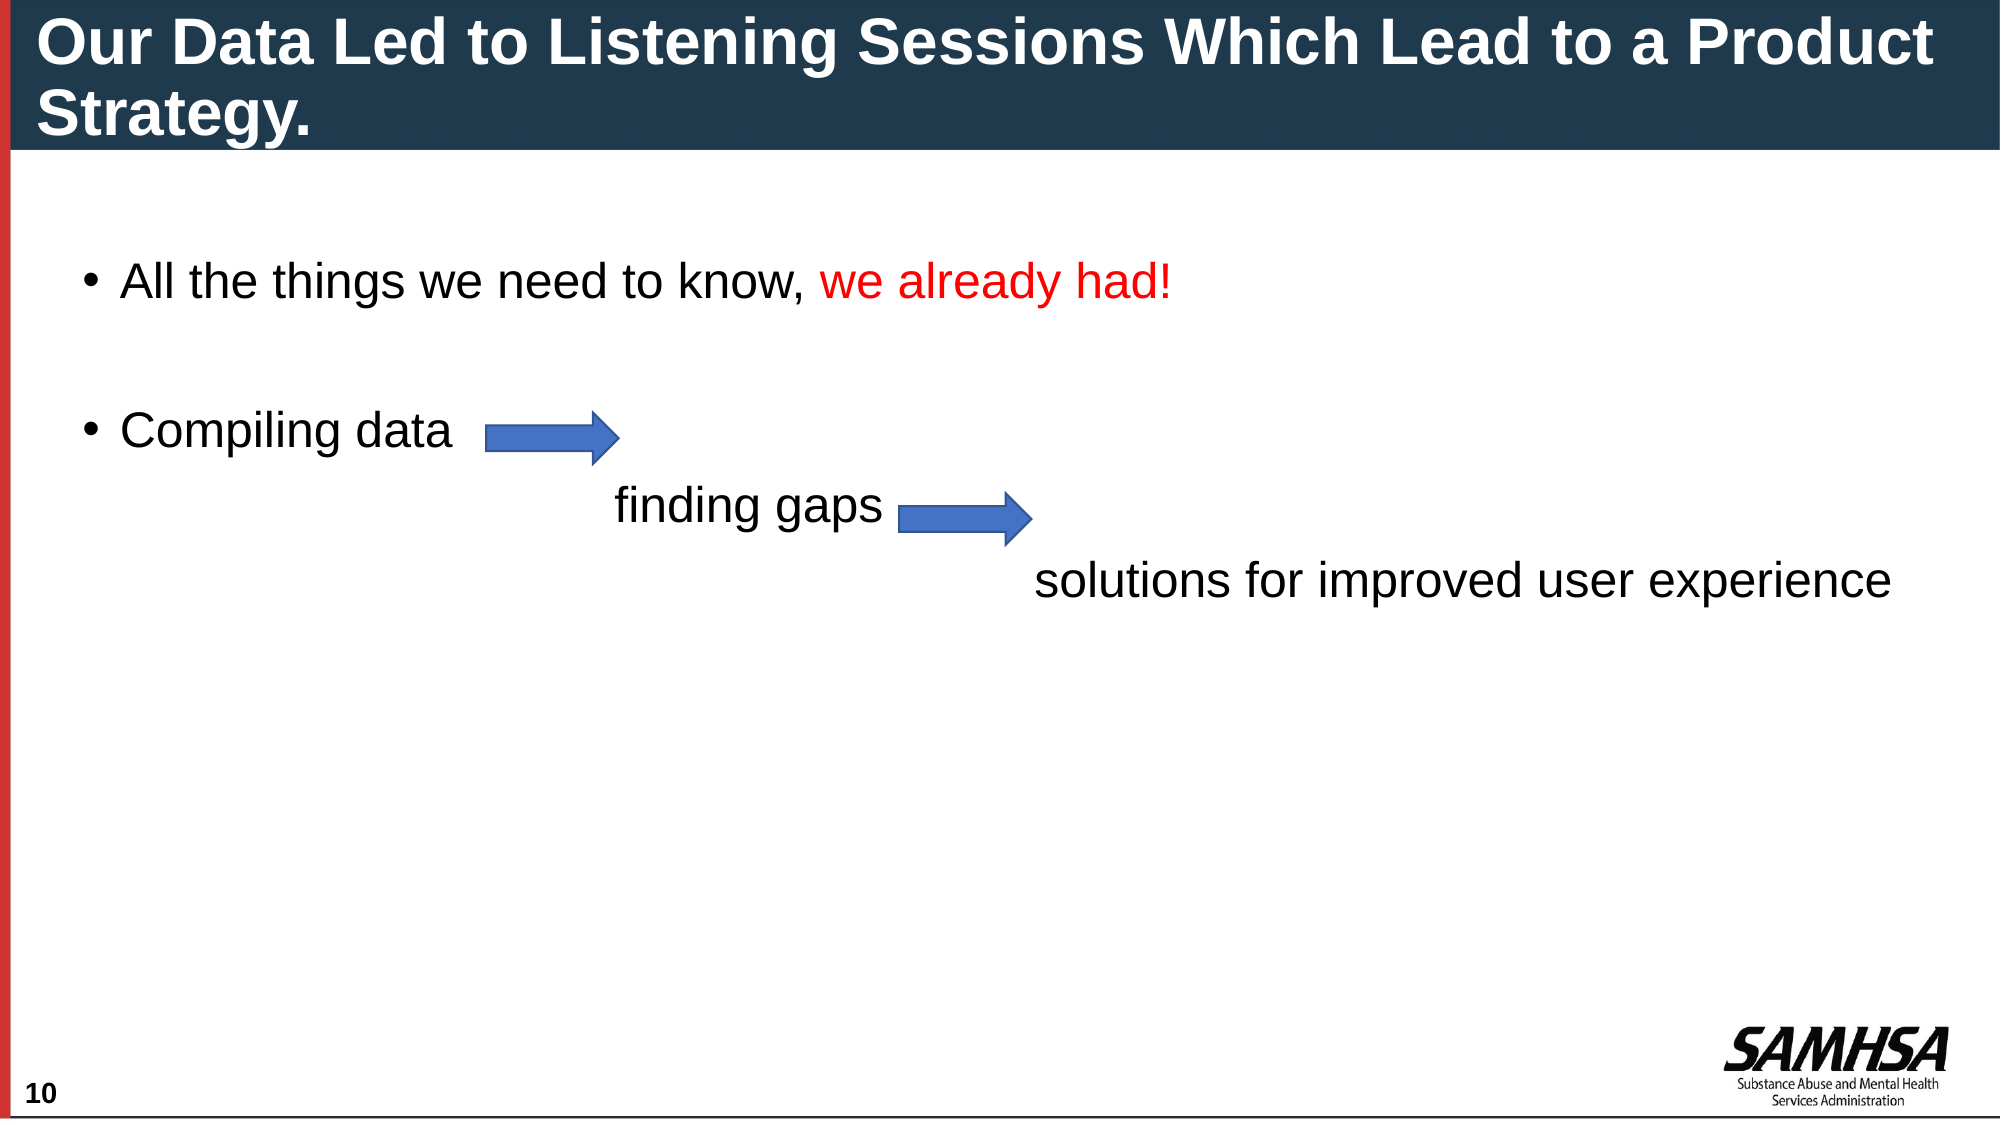

# Our Data Led to Listening Sessions Which Lead to a Product Strategy.
All the things we need to know, we already had!

Compiling data
                                      finding gaps
                                                                    solutions for improved user experience